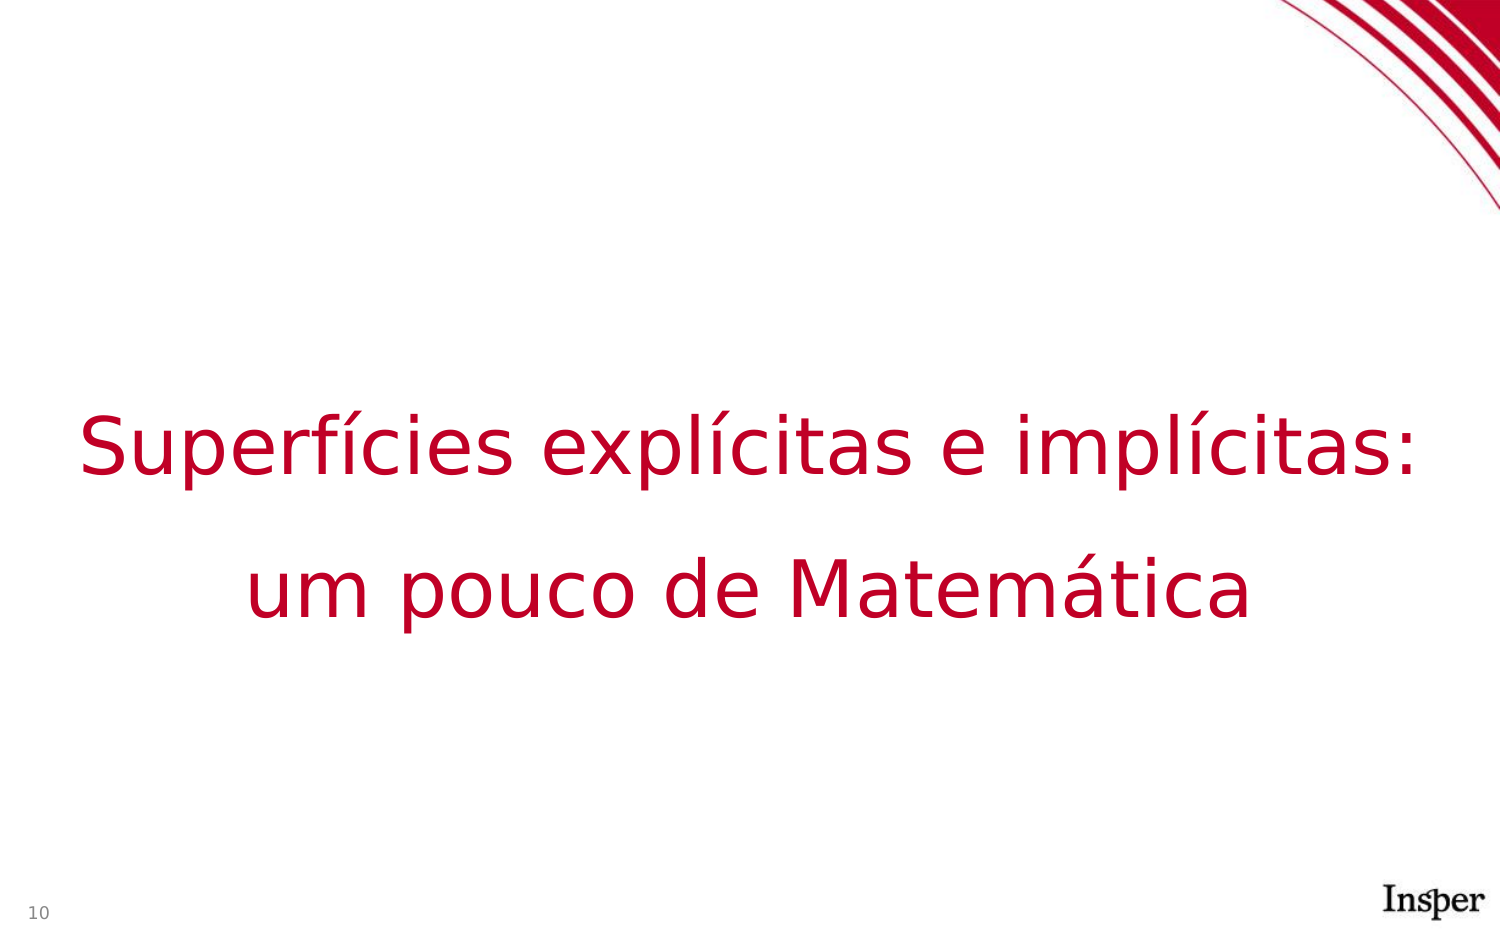

# Superfícies explícitas e implícitas: um pouco de Matemática
10